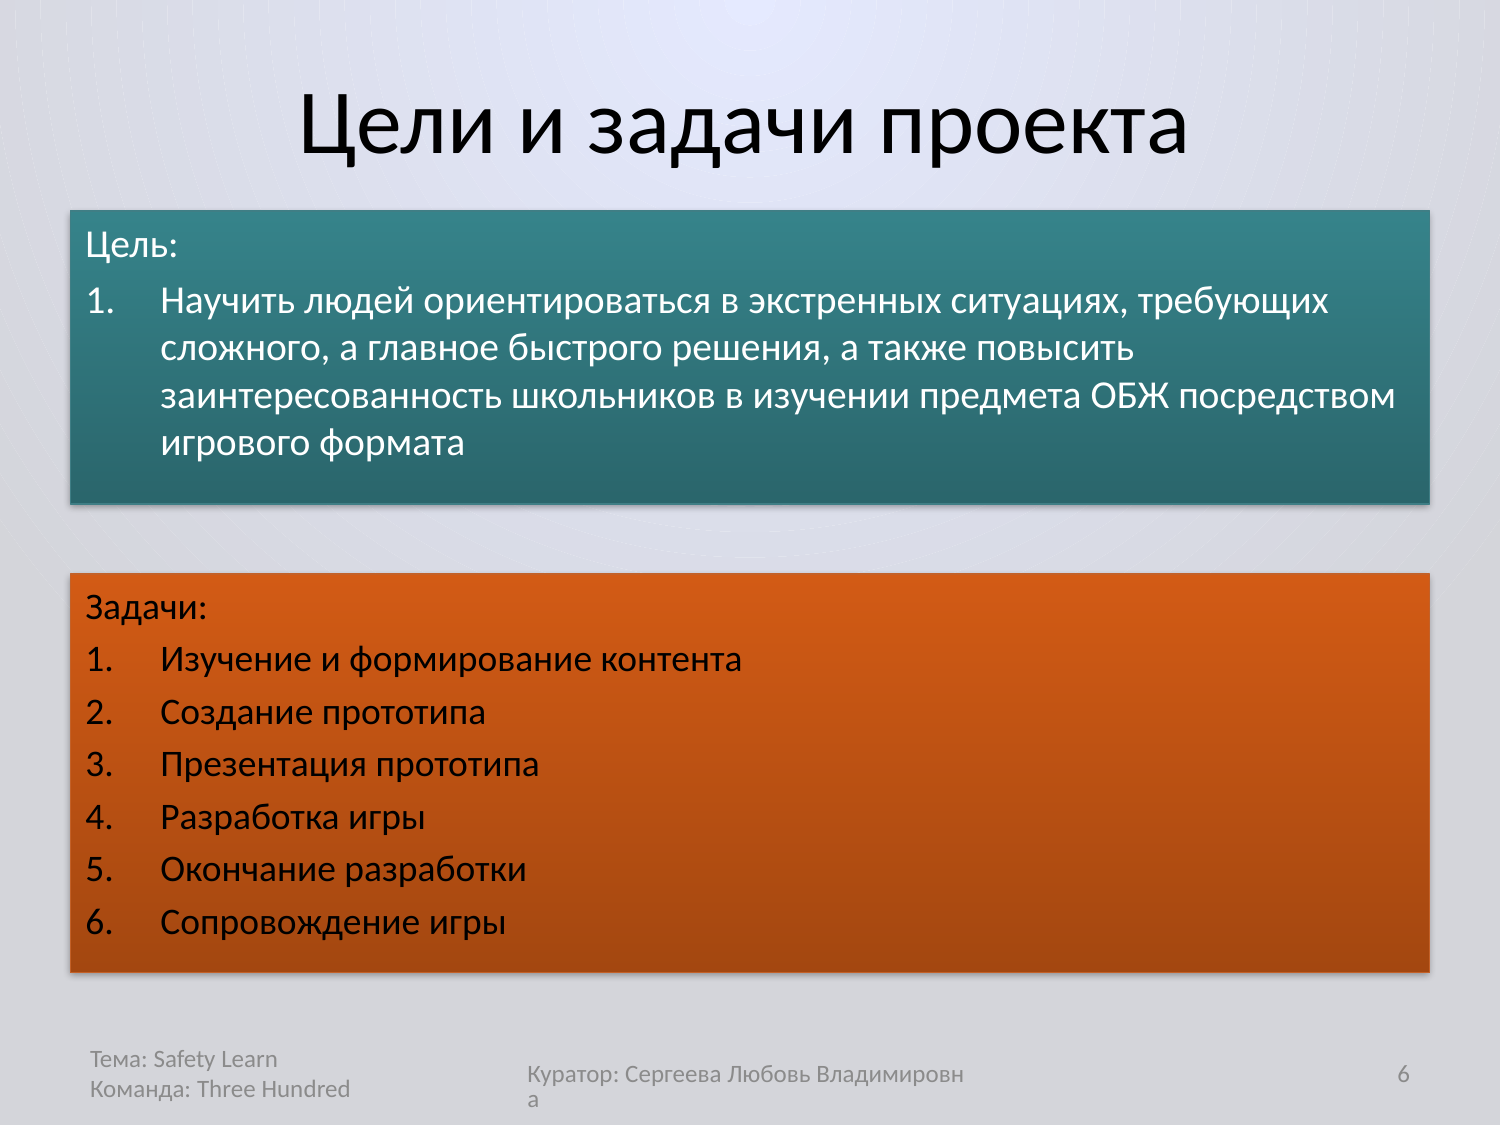

# Цели и задачи проекта
Цель:
Научить людей ориентироваться в экстренных ситуациях, требующих сложного, а главное быстрого решения, а также повысить заинтересованность школьников в изучении предмета ОБЖ посредством игрового формата
Задачи:
Изучение и формирование контента
Создание прототипа
Презентация прототипа
Разработка игры
Окончание разработки
Сопровождение игры
Тема: Safety Learn                Команда: Three Hundred
Куратор: Сергеева Любовь Владимировна
6